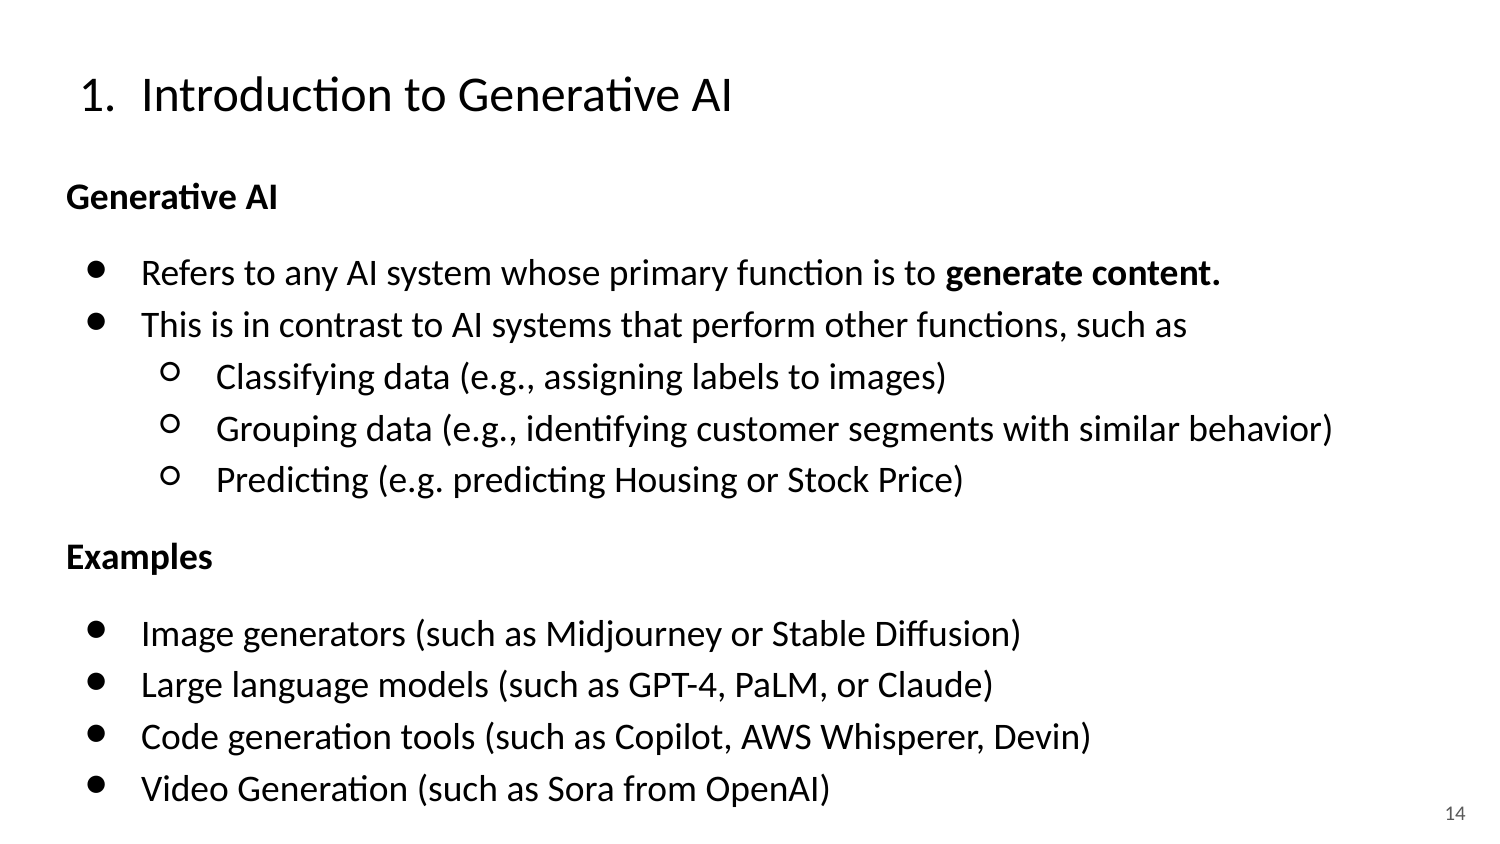

# Introduction to Generative AI

Generative AI
Refers to any AI system whose primary function is to generate content.
This is in contrast to AI systems that perform other functions, such as
Classifying data (e.g., assigning labels to images)
Grouping data (e.g., identifying customer segments with similar behavior)
Predicting (e.g. predicting Housing or Stock Price)
Examples
Image generators (such as Midjourney or Stable Diffusion)
Large language models (such as GPT-4, PaLM, or Claude)
Code generation tools (such as Copilot, AWS Whisperer, Devin)
Video Generation (such as Sora from OpenAI)
14